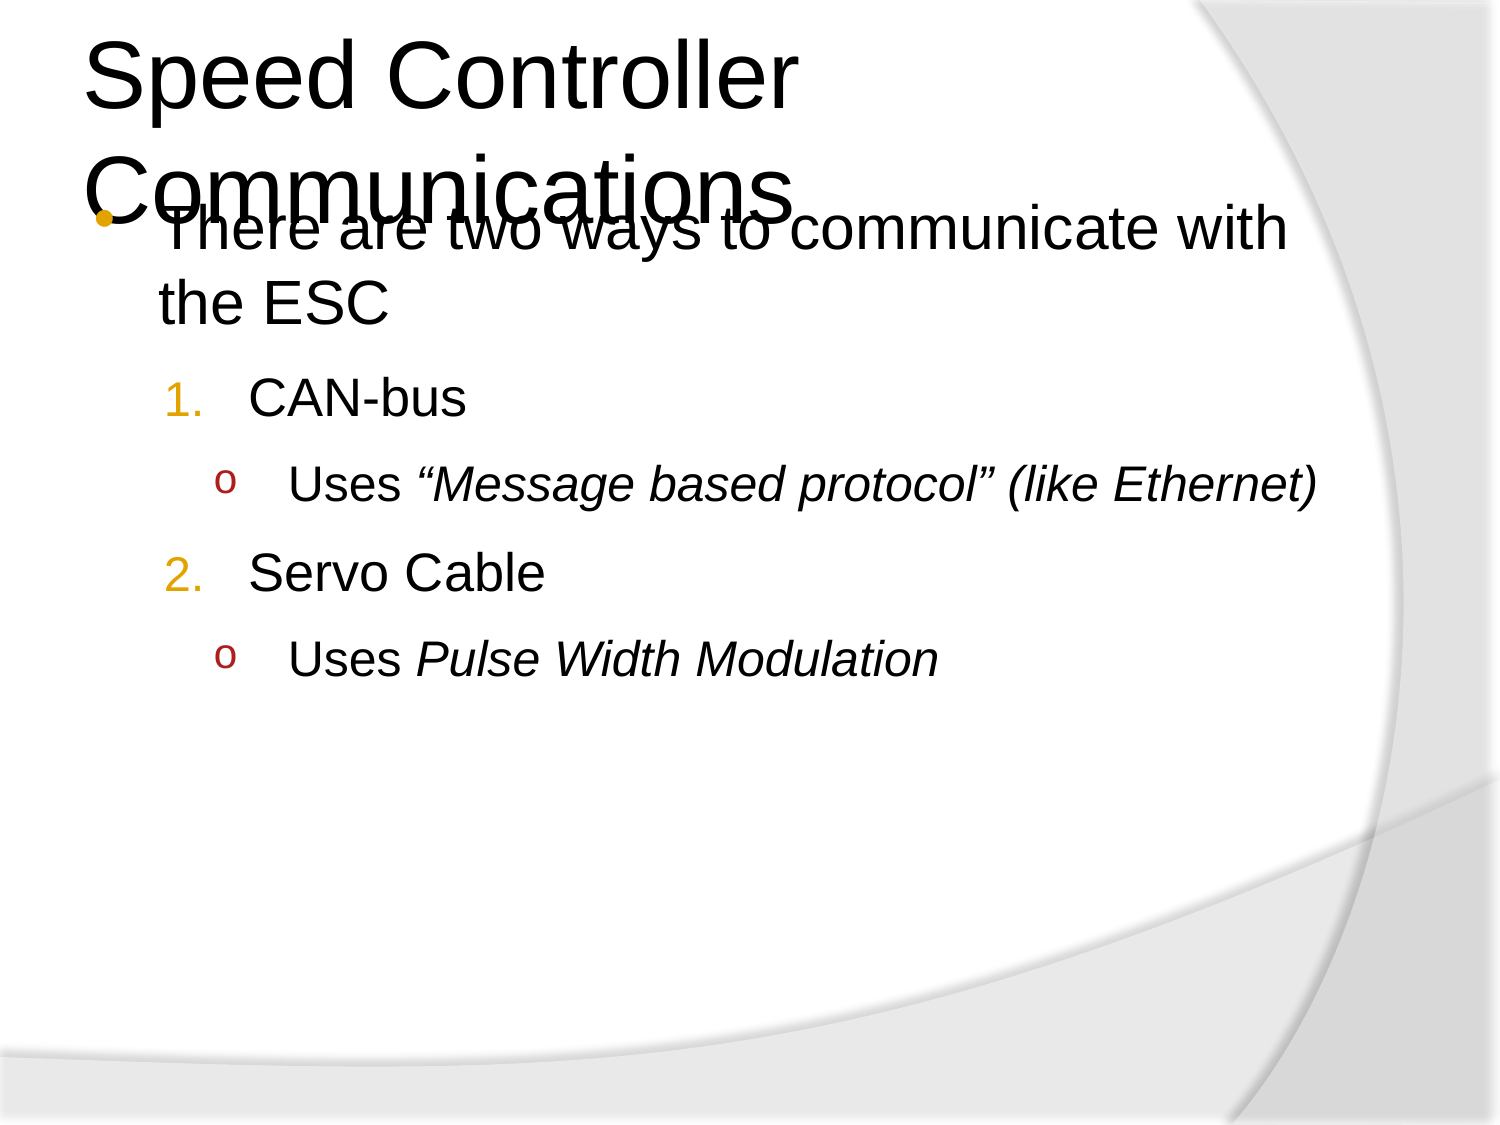

# Speed Controller Communications
There are two ways to communicate with the ESC
CAN-bus
Uses “Message based protocol” (like Ethernet)
Servo Cable
Uses Pulse Width Modulation